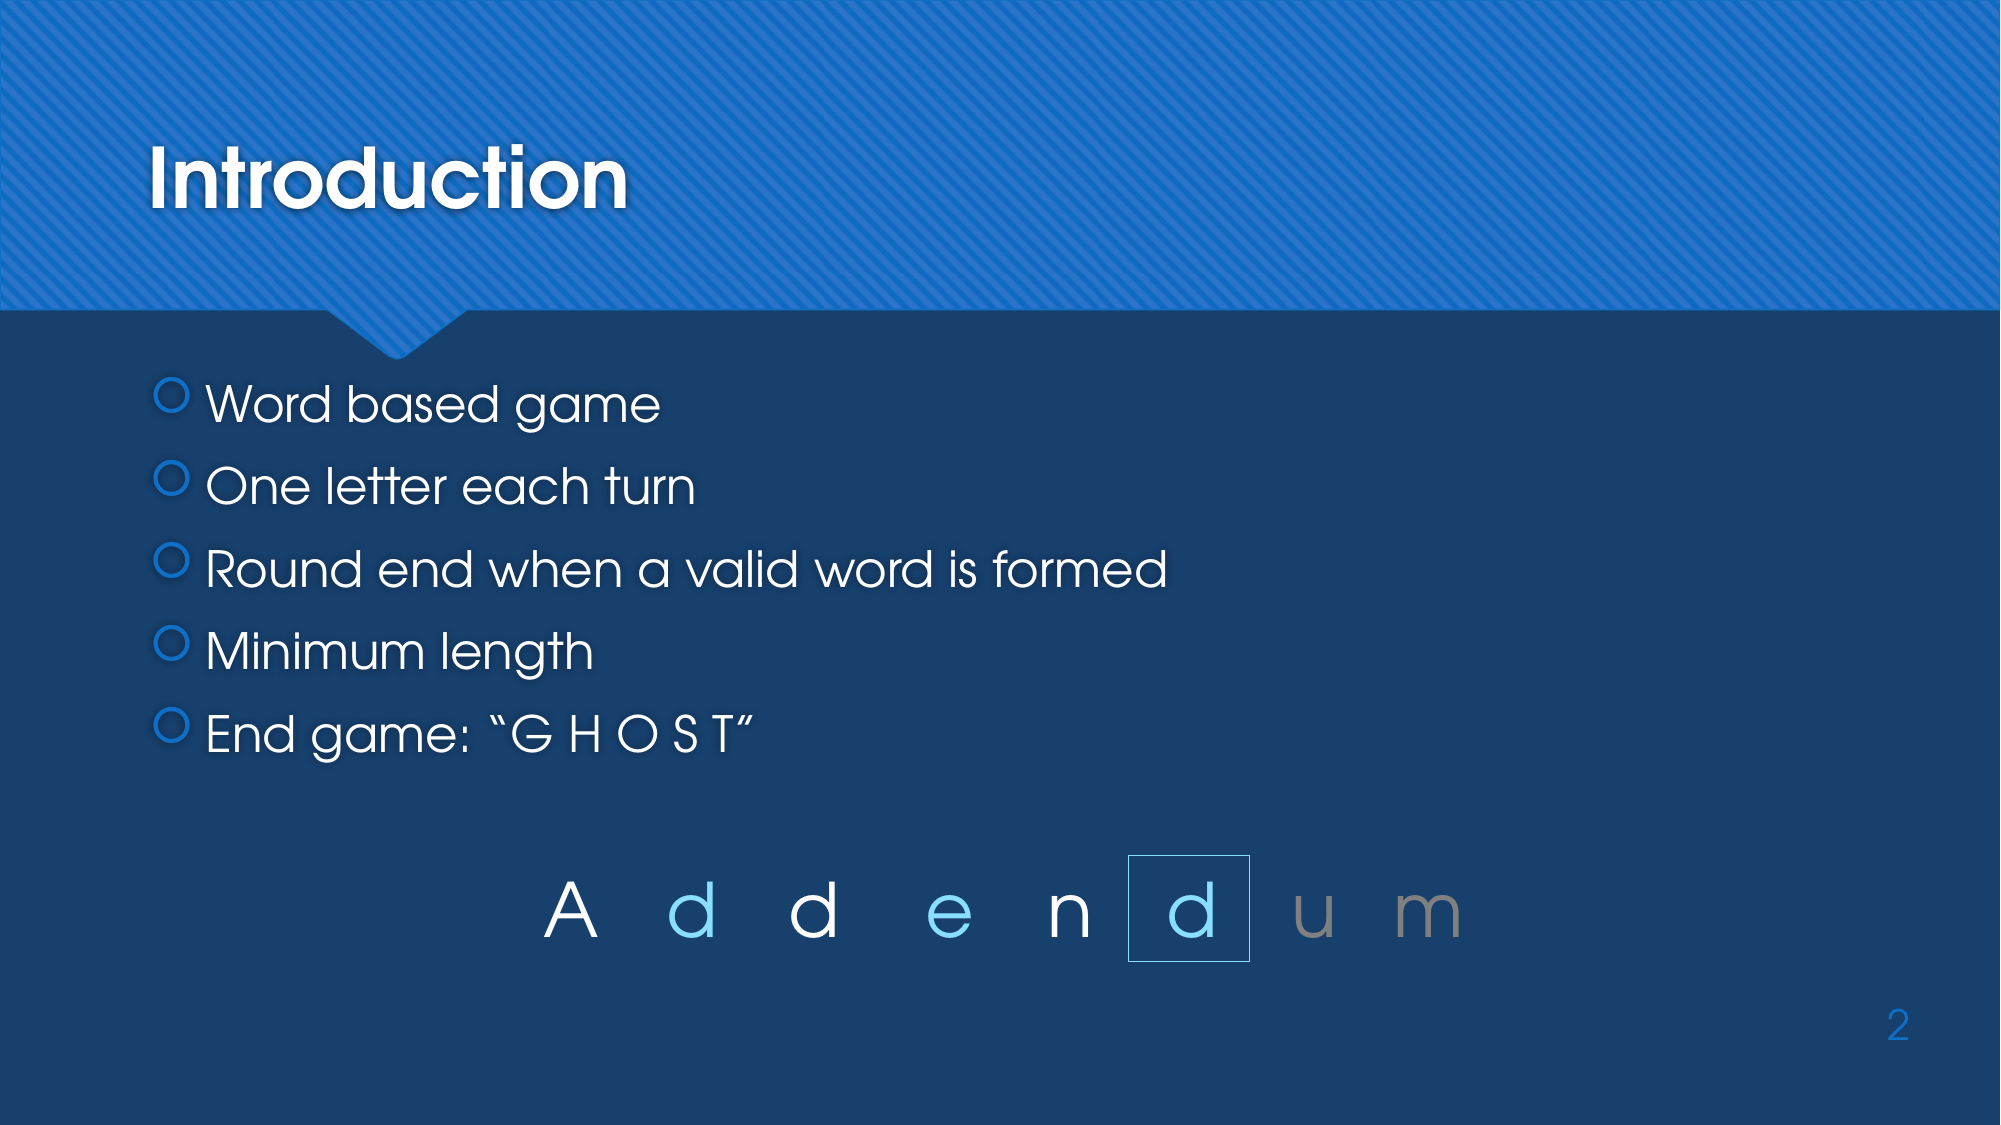

# Introduction
Word based game
One letter each turn
Round end when a valid word is formed
Minimum length
End game: “G H O S T”

d
u
m
e
n
d
d
A
2